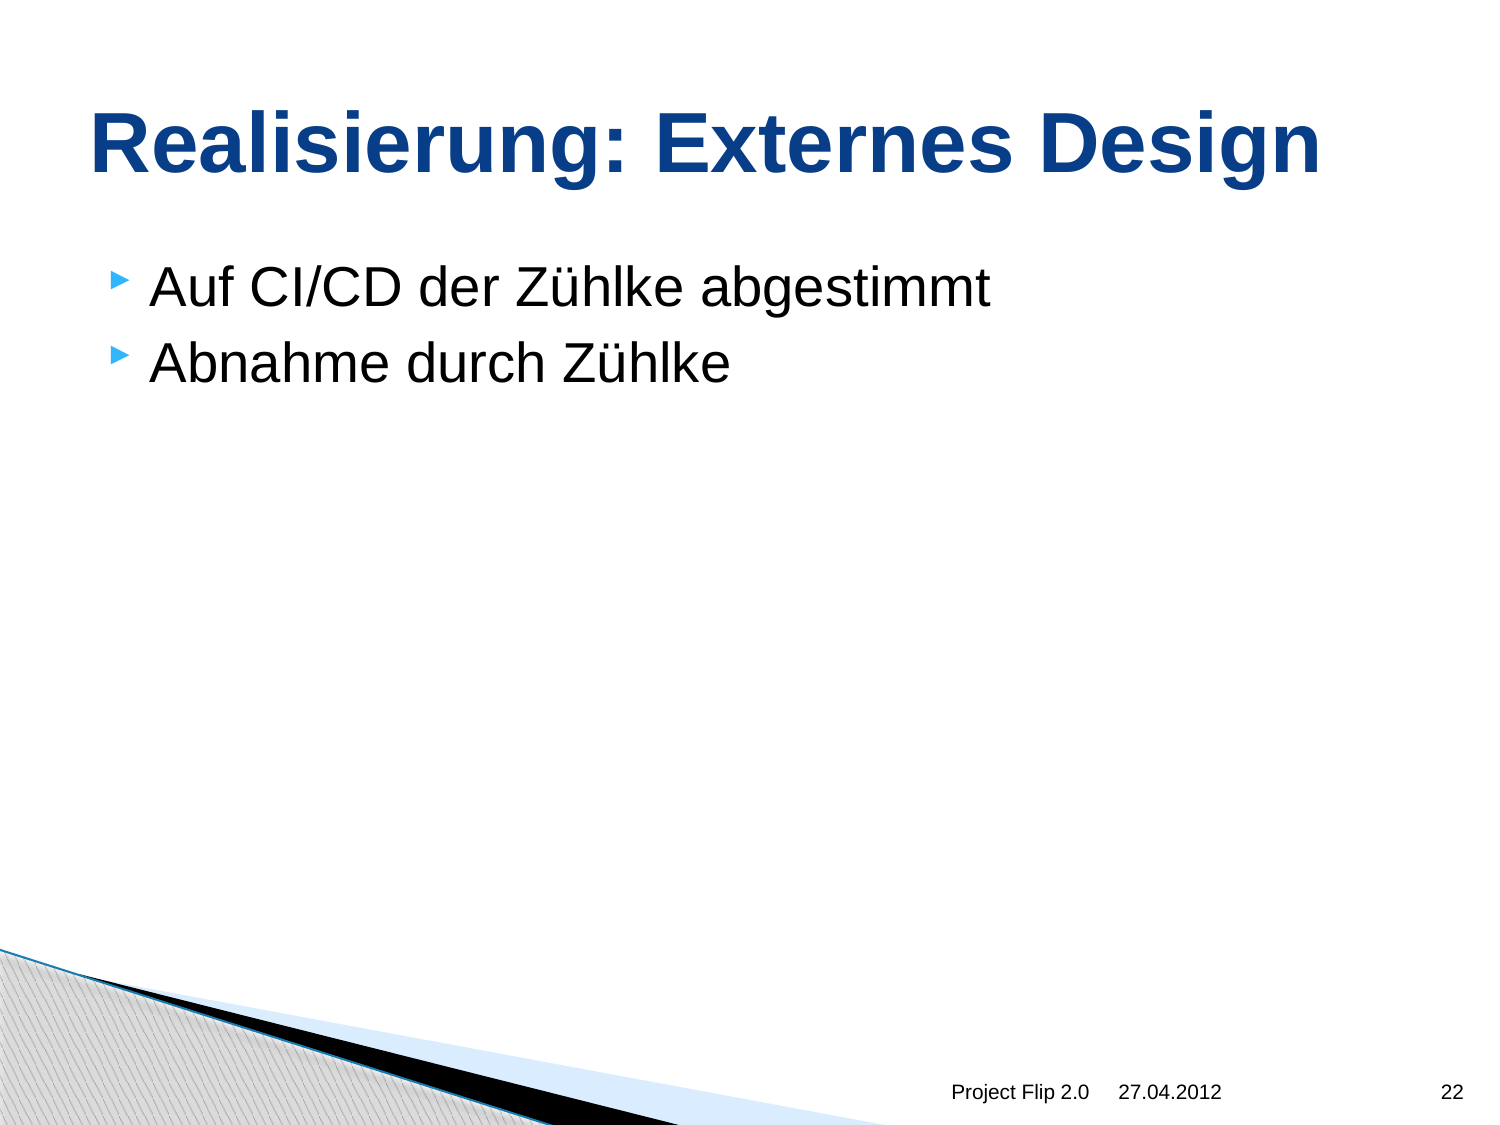

# Realisierung: Externes Design
Auf CI/CD der Zühlke abgestimmt
Abnahme durch Zühlke

Project Flip 2.0
27.04.2012
22